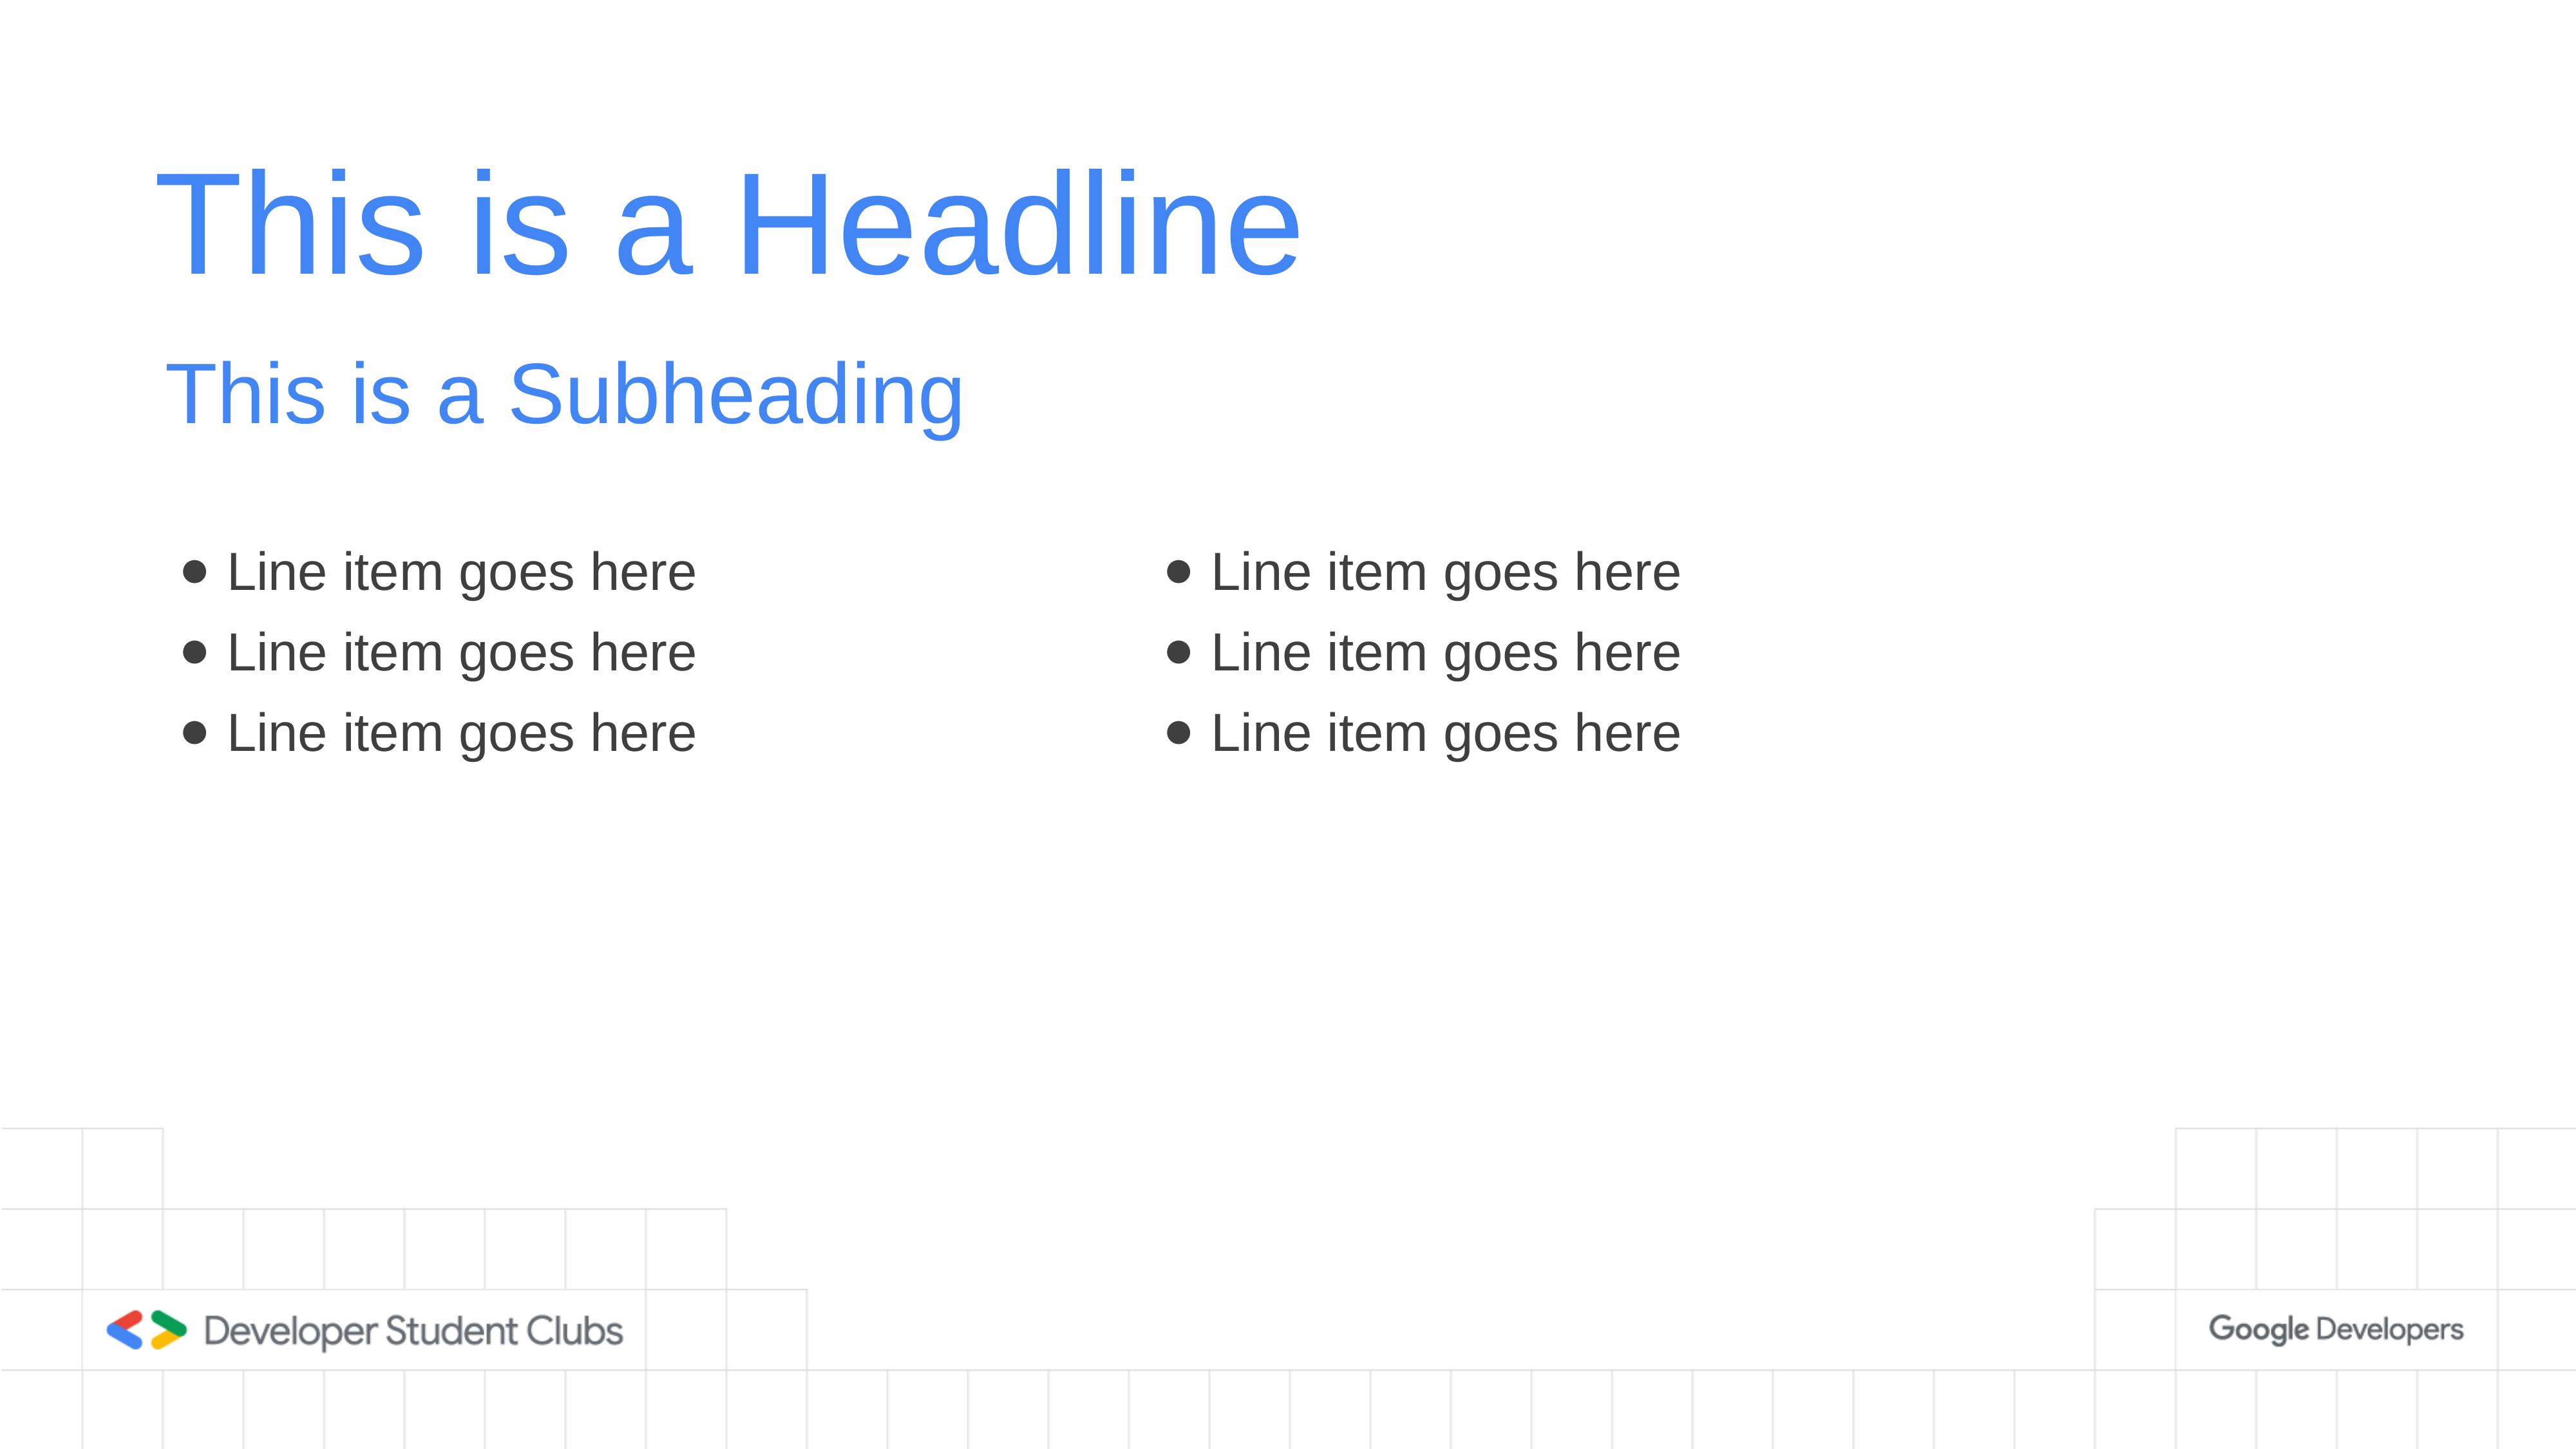

# This is a Headline
This is a Subheading
Line item goes here
Line item goes here
Line item goes here
Line item goes here
Line item goes here
Line item goes here